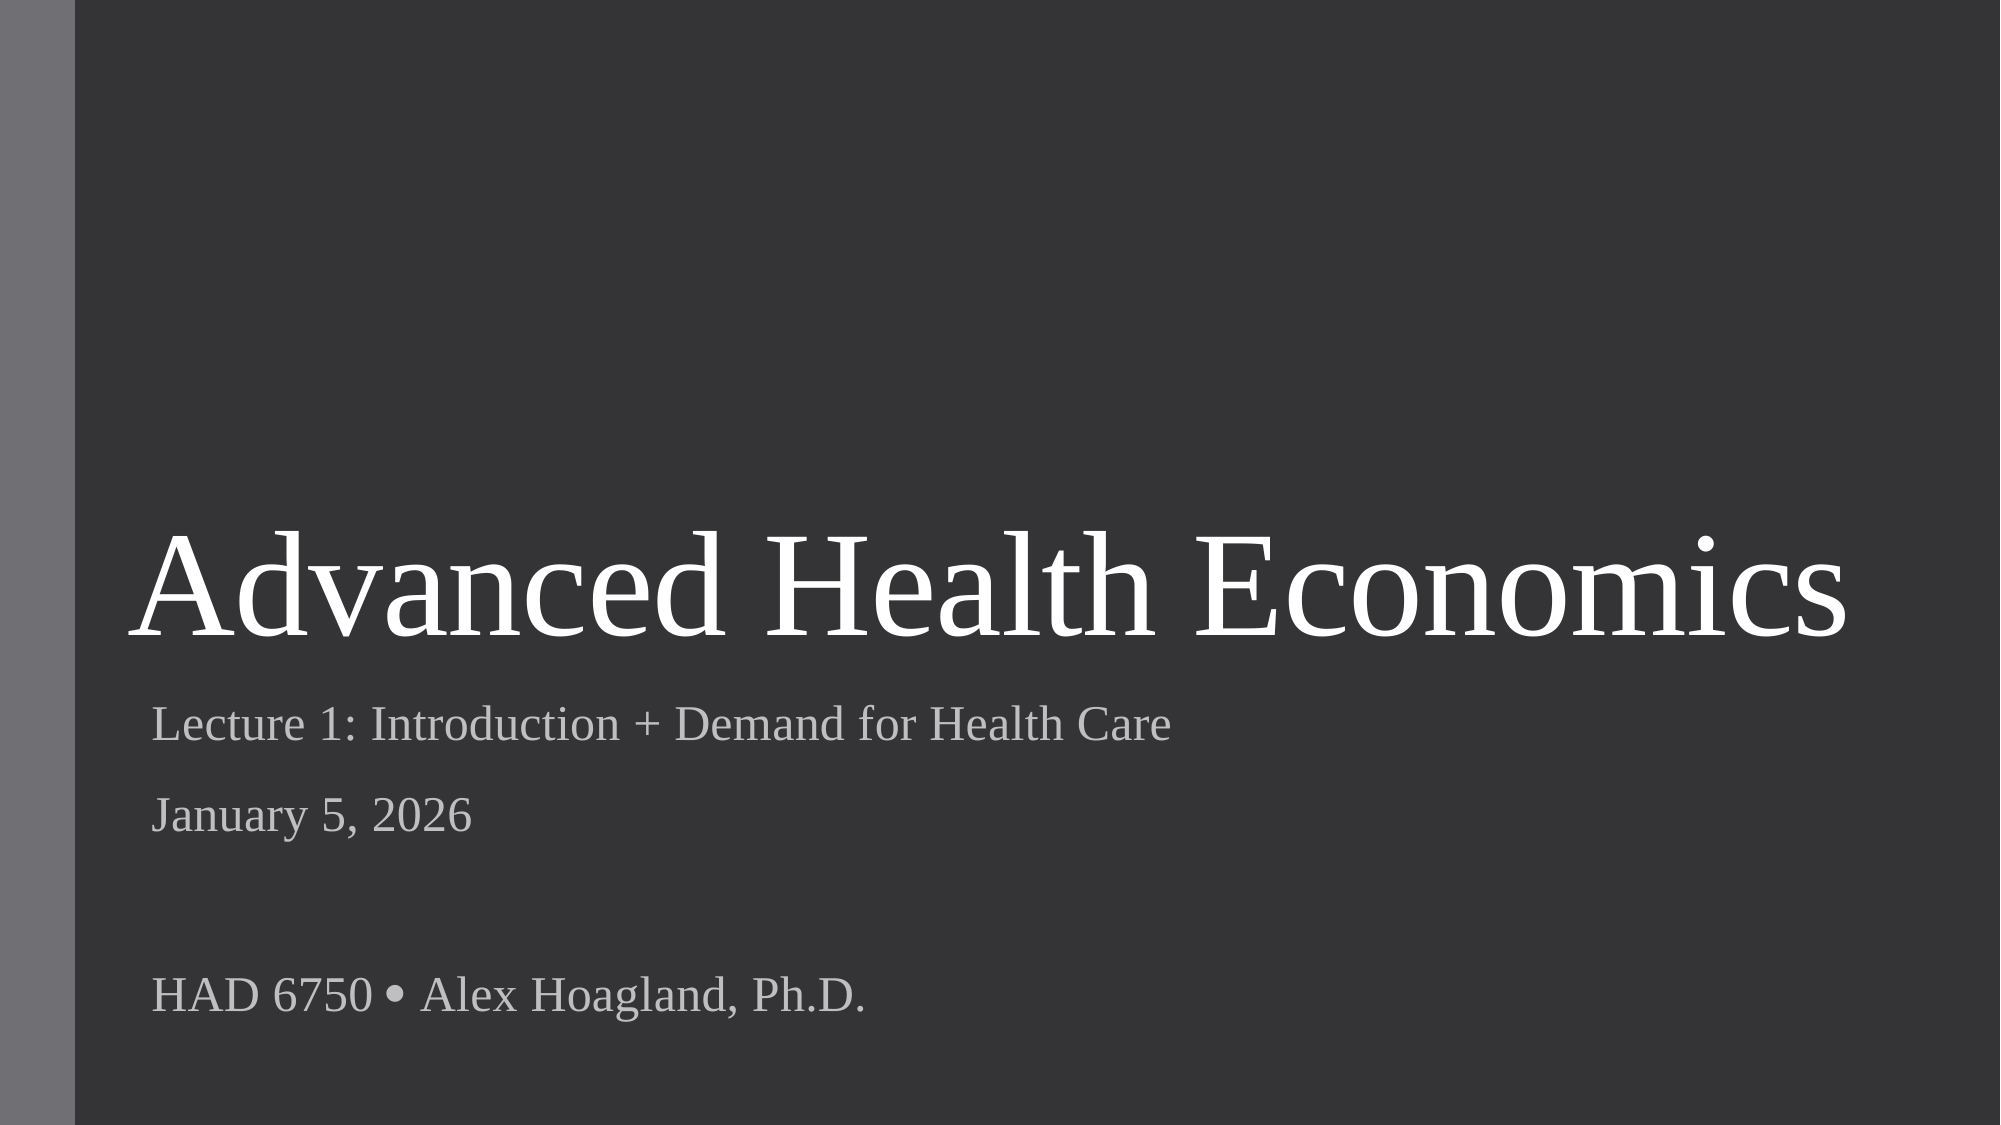

# Advanced Health Economics
Lecture 1: Introduction + Demand for Health Care
January 5, 2026

HAD 6750 • Alex Hoagland, Ph.D.